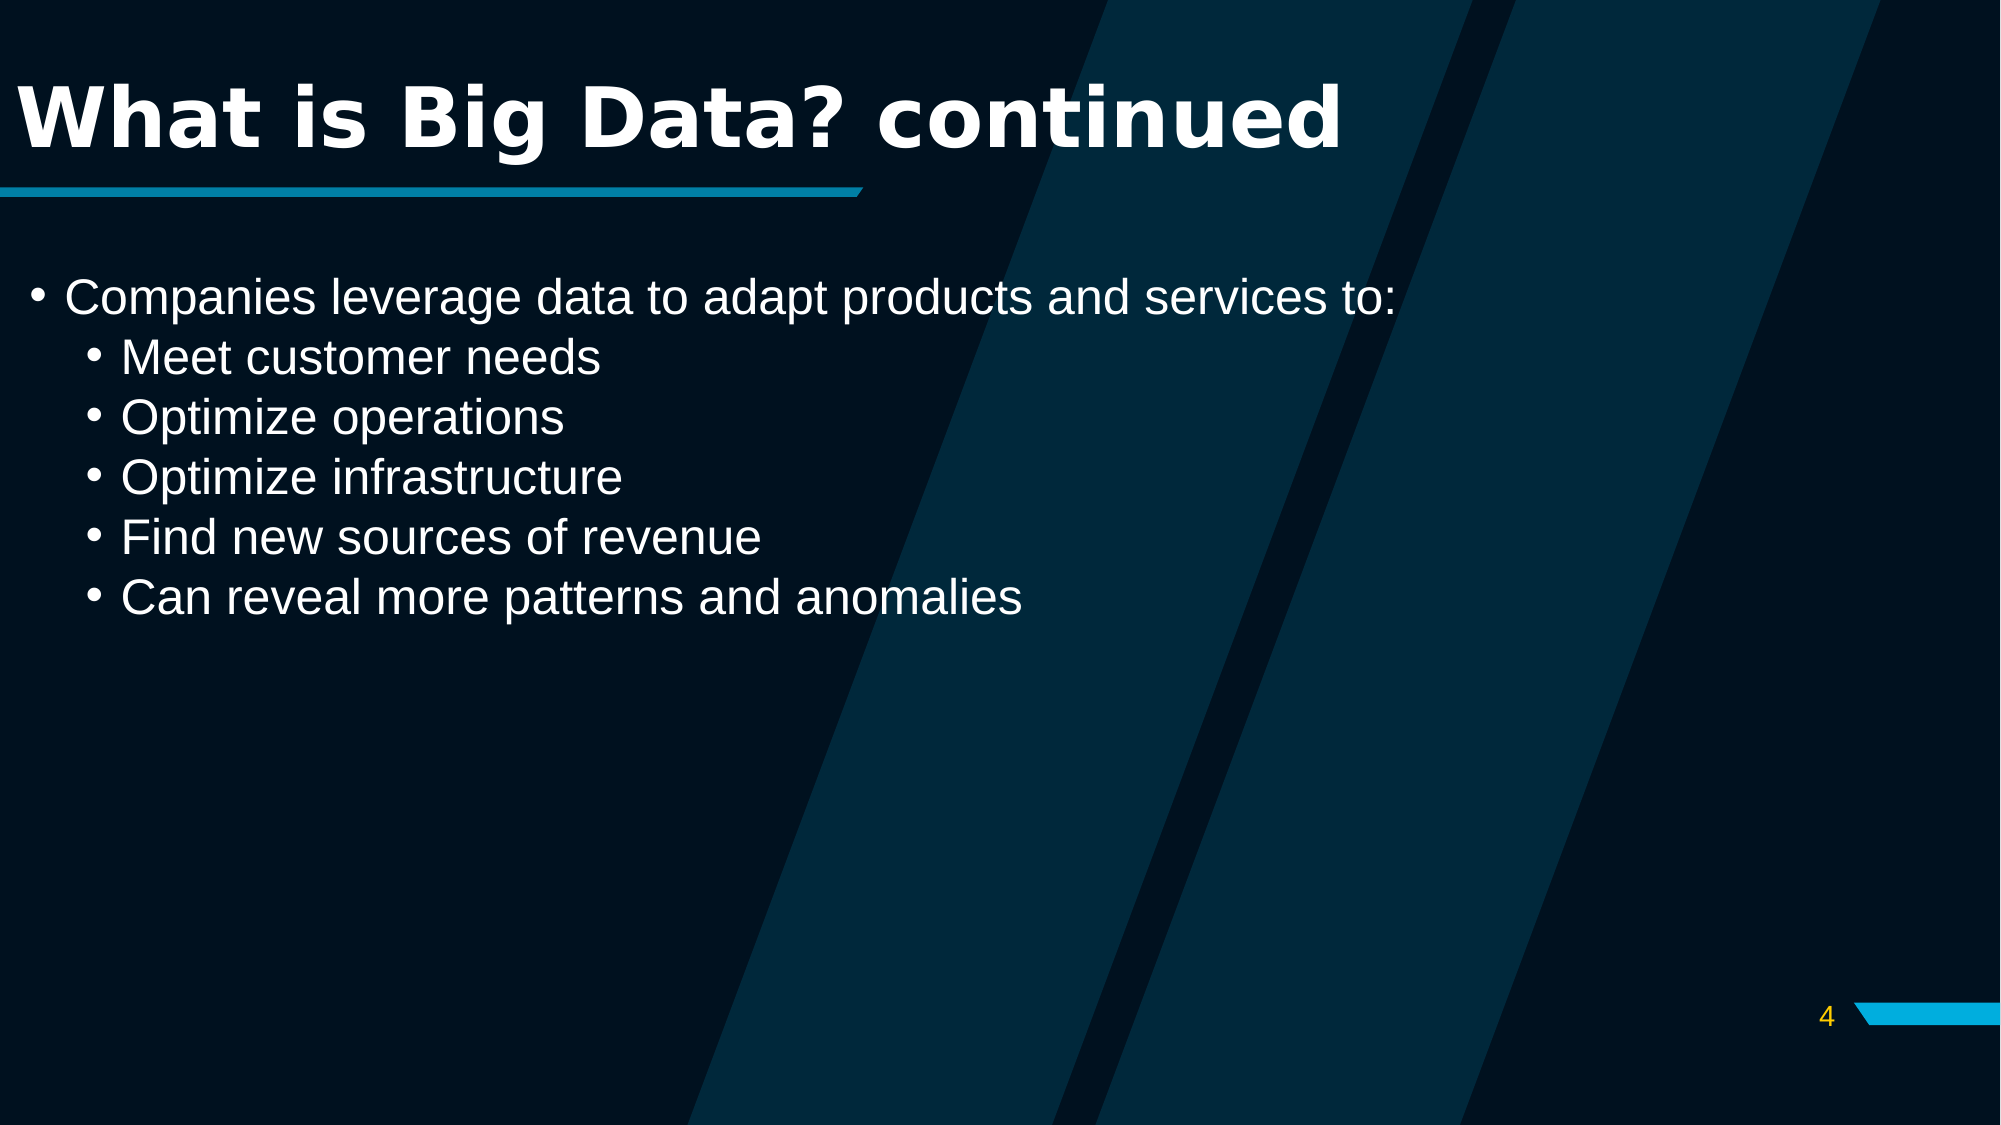

# What is Big Data? continued
Companies leverage data to adapt products and services to:
Meet customer needs
Optimize operations
Optimize infrastructure
Find new sources of revenue
Can reveal more patterns and anomalies

4